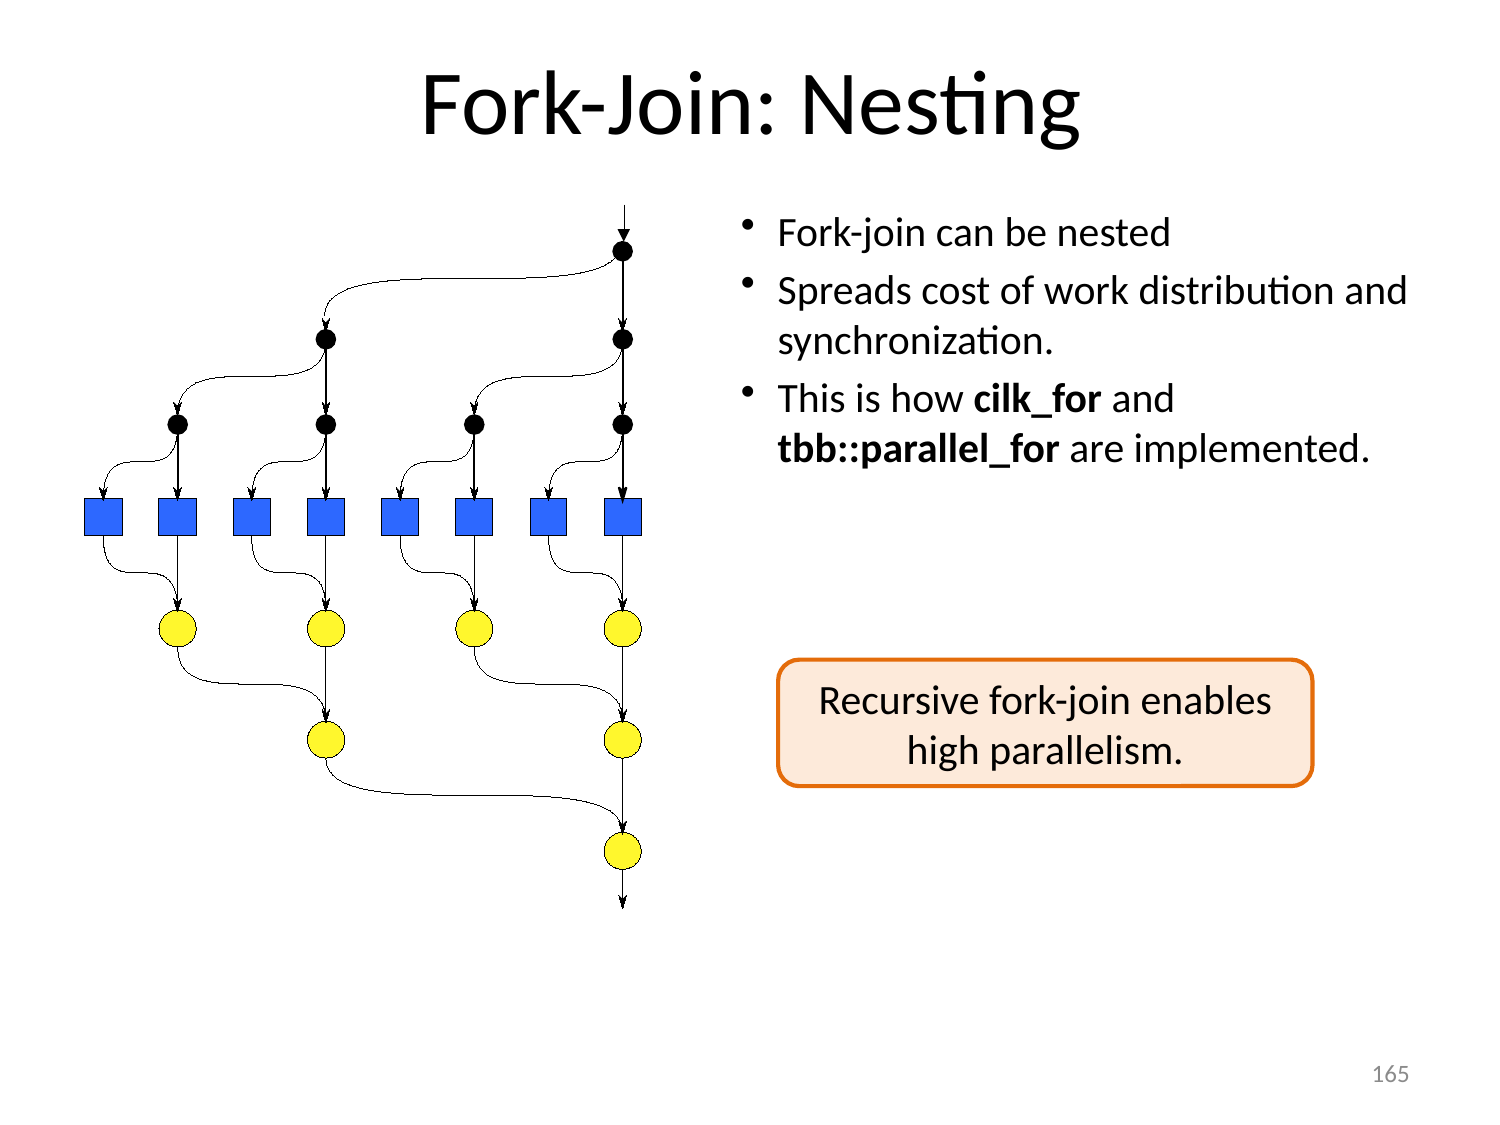

# Fork-Join: Nesting

Fork-join can be nested
Spreads cost of work distribution and synchronization.
This is how cilk_for and tbb::parallel_for are implemented.

Recursive fork-join enables high parallelism.
165